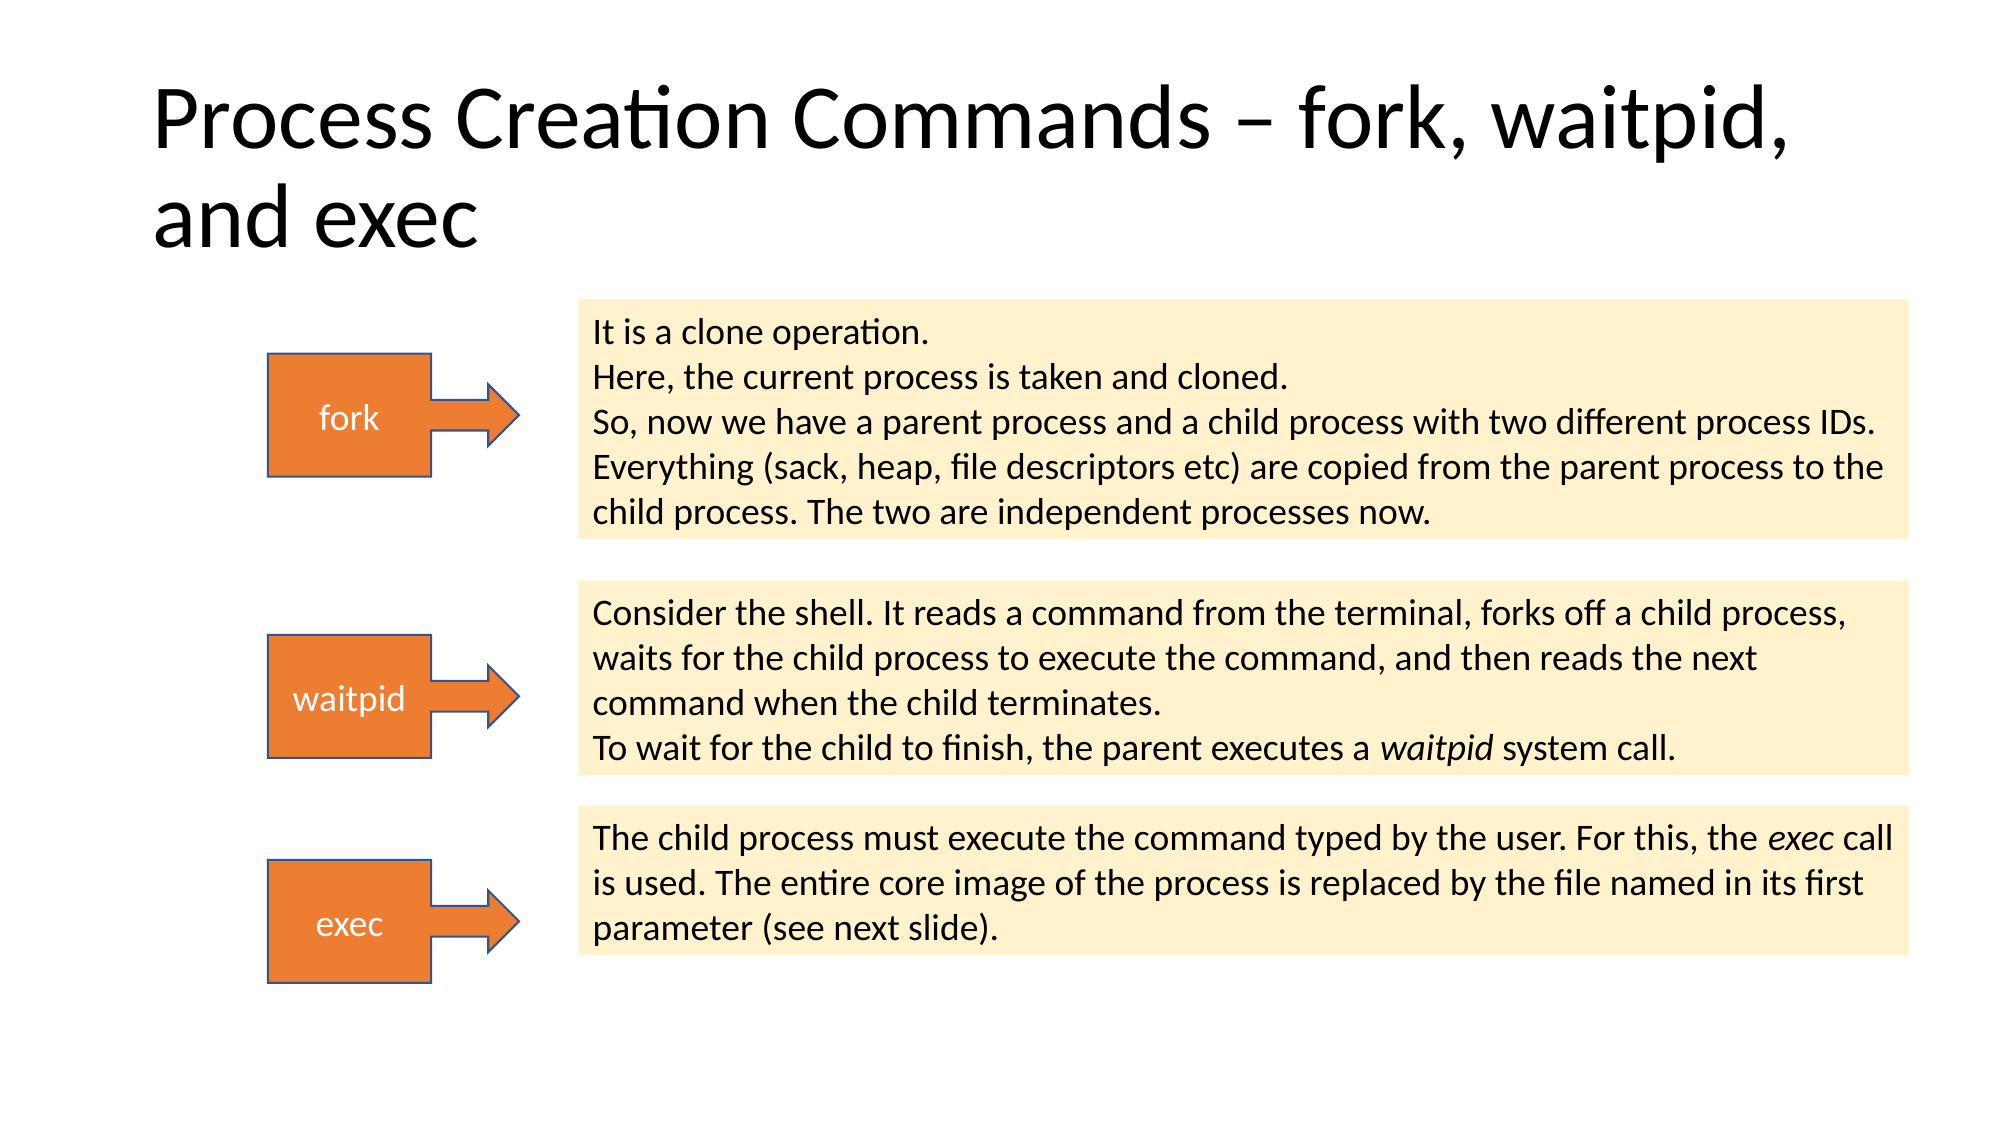

# Process Creation Commands – fork, waitpid, and exec

It is a clone operation.
Here, the current process is taken and cloned.
So, now we have a parent process and a child process with two different process IDs.
Everything (sack, heap, file descriptors etc) are copied from the parent process to the child process. The two are independent processes now.
fork
Consider the shell. It reads a command from the terminal, forks off a child process, waits for the child process to execute the command, and then reads the next command when the child terminates.
To wait for the child to finish, the parent executes a waitpid system call.
waitpid
The child process must execute the command typed by the user. For this, the exec call is used. The entire core image of the process is replaced by the file named in its first parameter (see next slide).
exec